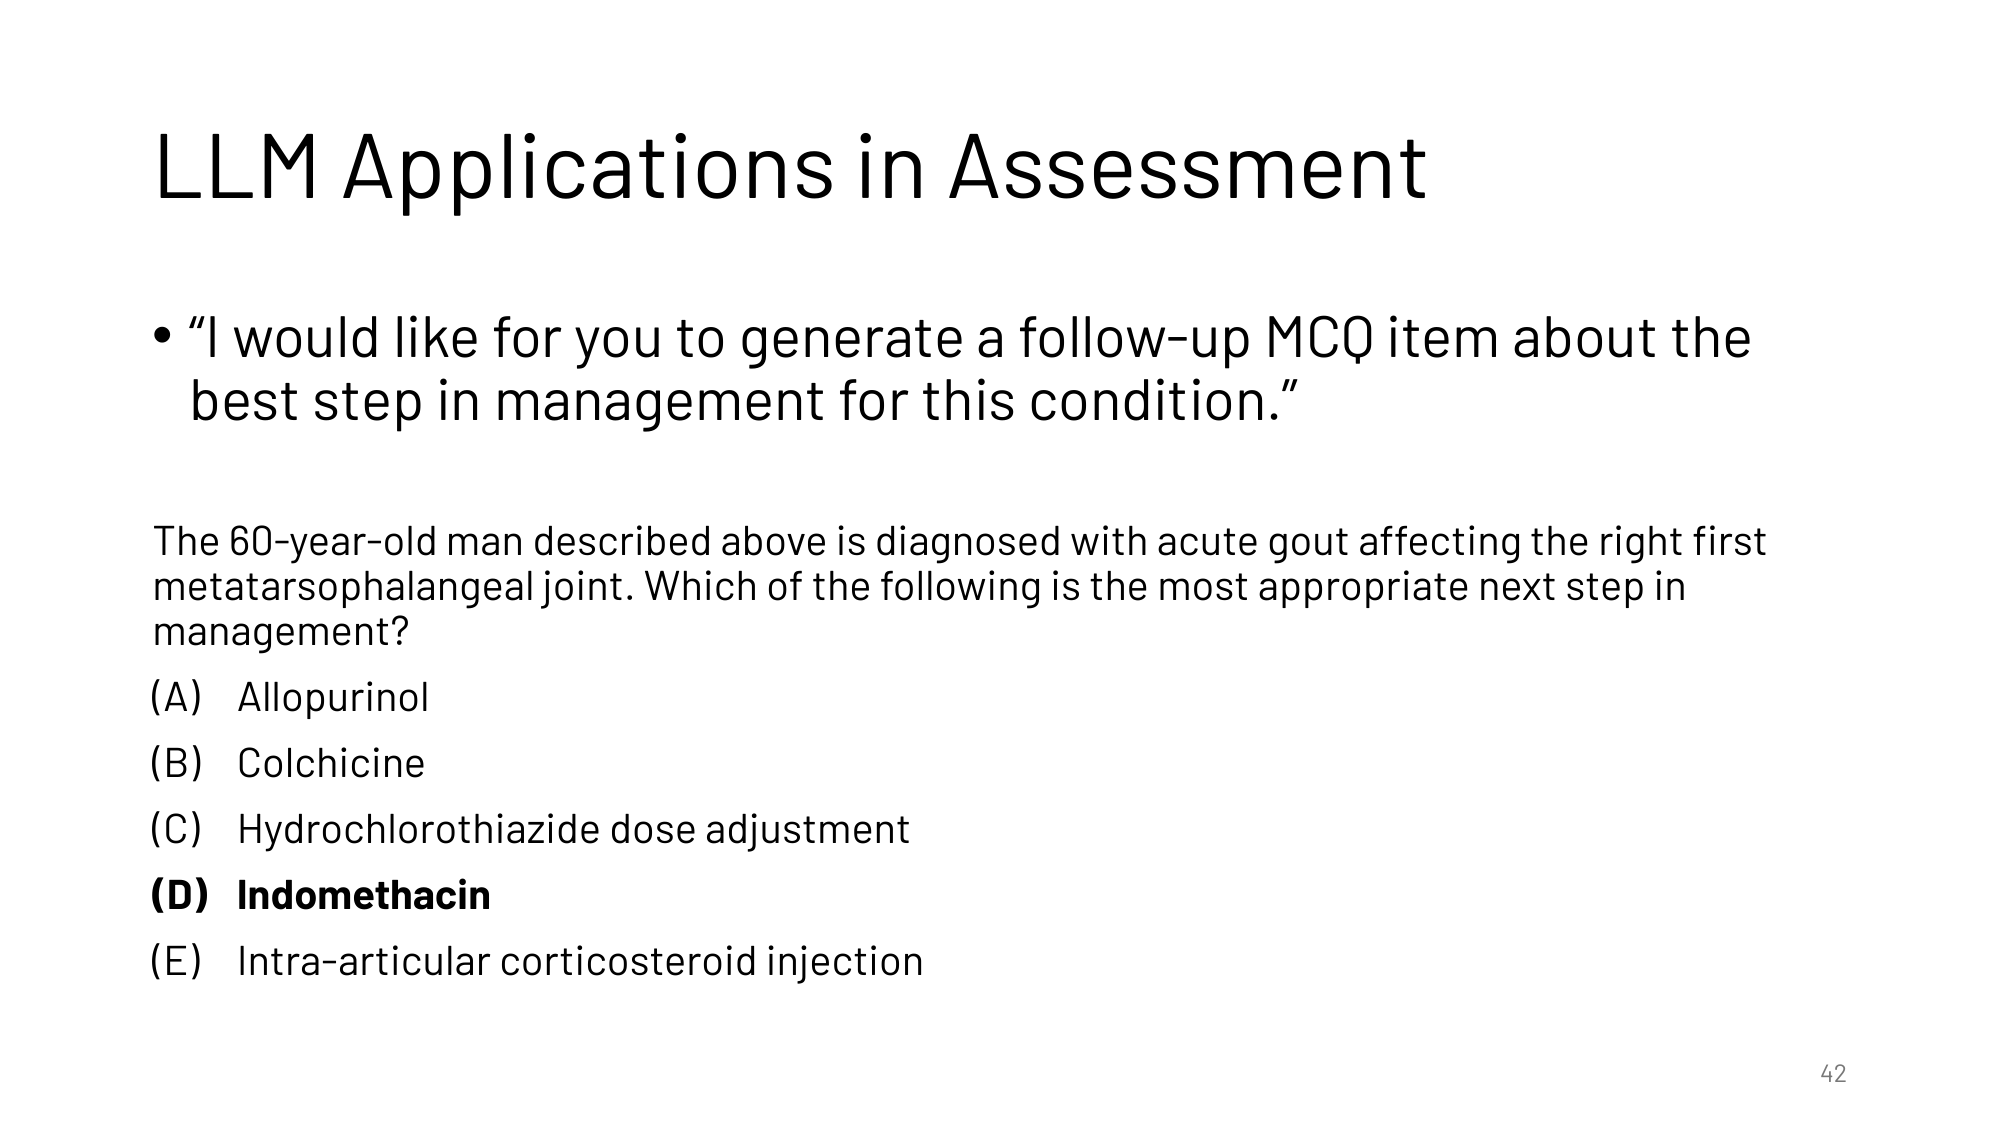

# LLM Applications in Assessment
“I would like for you to generate a follow-up MCQ item about the best step in management for this condition.”

The 60-year-old man described above is diagnosed with acute gout affecting the right first metatarsophalangeal joint. Which of the following is the most appropriate next step in management?
Allopurinol
Colchicine
Hydrochlorothiazide dose adjustment
Indomethacin
Intra-articular corticosteroid injection
42